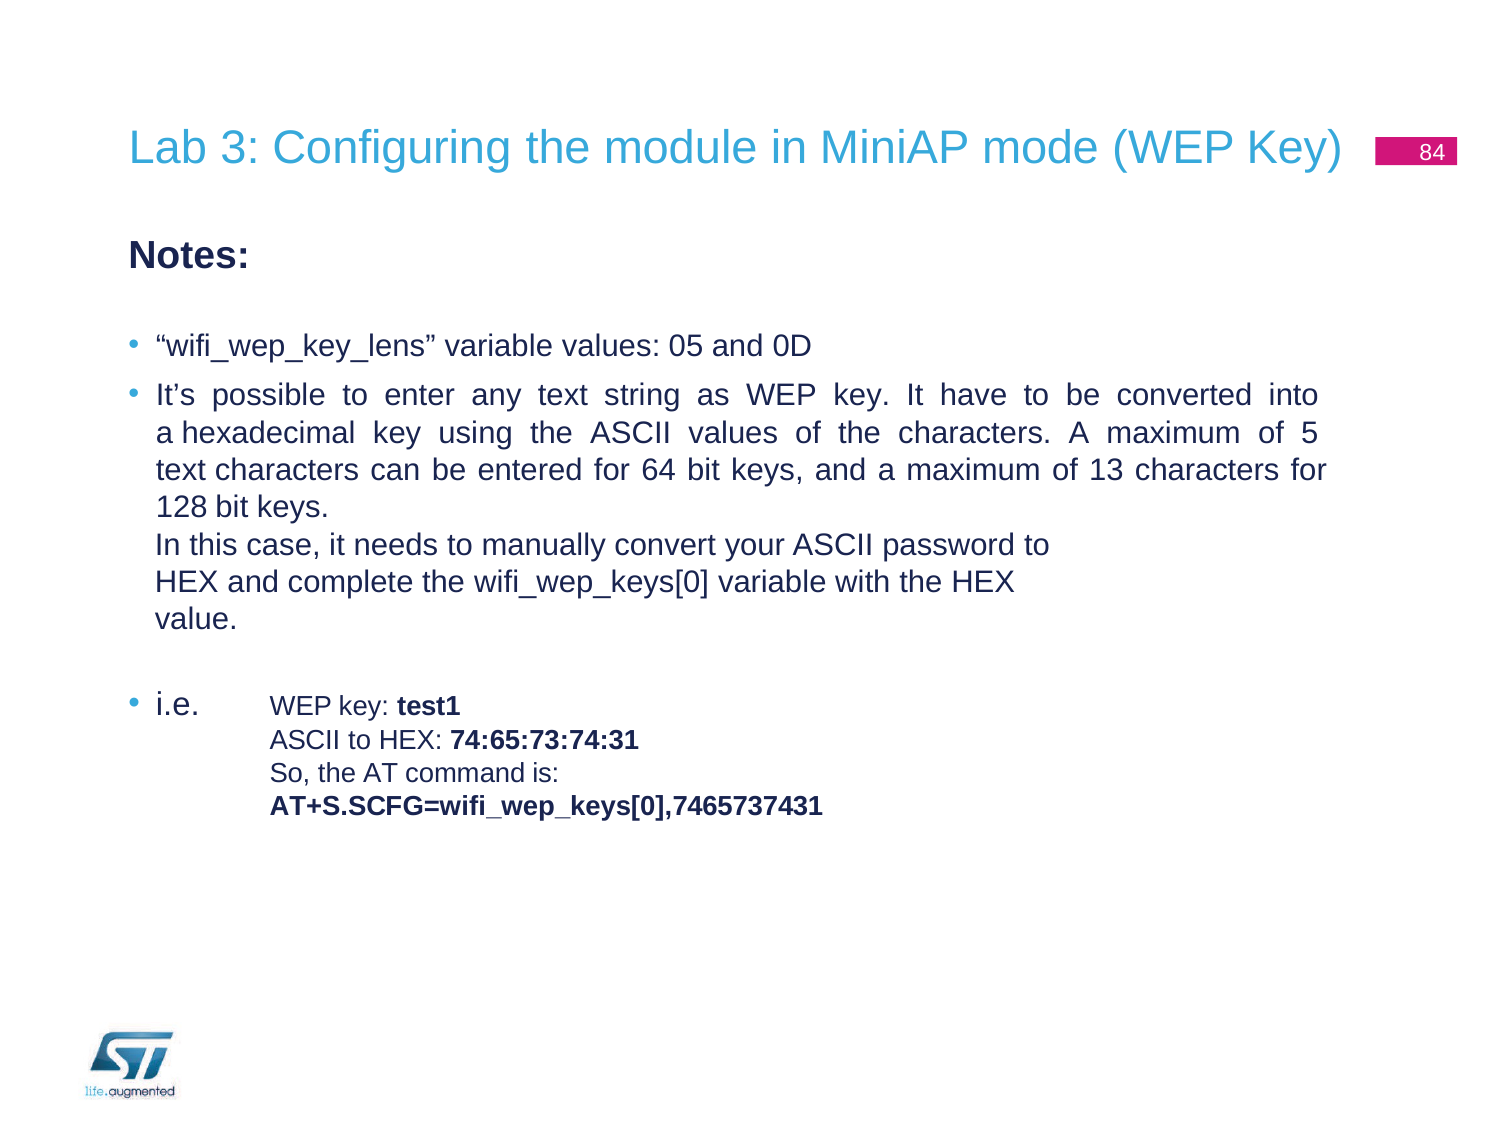

Lab 3: Configuring the module in MiniAP mode (WEP Key)
84
Notes:

“wifi_wep_key_lens” variable values: 05 and 0D
It’s  possible  to  enter  any  text  string  as  WEP  key.  It  have  to  be  converted  into  a hexadecimal  key  using  the  ASCII  values  of  the  characters.  A  maximum  of  5  text characters can be entered for 64 bit keys, and a maximum of 13 characters for 128 bit keys.
In this case, it needs to manually convert your ASCII password to HEX and complete the wifi_wep_keys[0] variable with the HEX value.
i.e.
WEP key: test1
ASCII to HEX: 74:65:73:74:31
So, the AT command is: AT+S.SCFG=wifi_wep_keys[0],7465737431